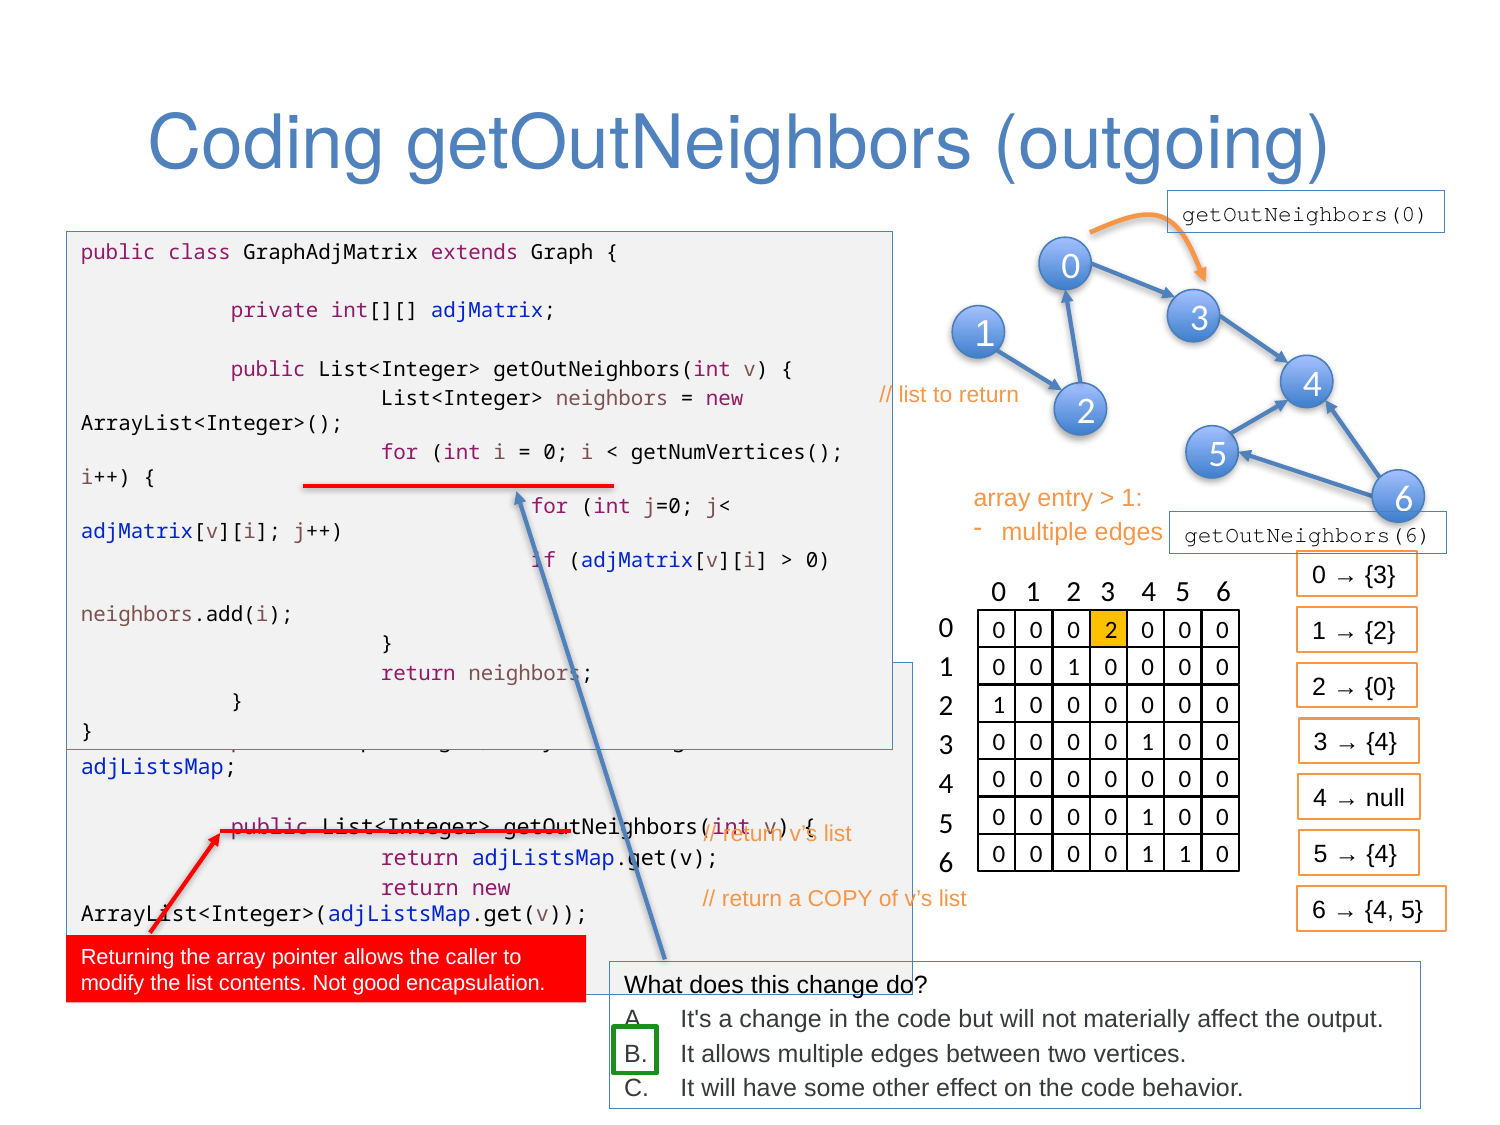

# Coding getOutNeighbors (outgoing)
getOutNeighbors(0)

public class GraphAdjMatrix extends Graph {

	private int[][] adjMatrix;

	public List<Integer> getOutNeighbors(int v) {
		List<Integer> neighbors = new ArrayList<Integer>();
		for (int i = 0; i < getNumVertices(); i++) {
			for (int j=0; j< adjMatrix[v][i]; j++)
			if (adjMatrix[v][i] > 0)
				neighbors.add(i);
		}
		return neighbors;
	}
}
0
3
1
4
2
5
6
// list to return
array entry > 1:
multiple edges
getOutNeighbors(6)
0 → {3}
0   1    2   3    4   5    6
0
1
2
3
4
5
6
1 → {2}
0
0
0
1
0
0
0
2
0
0
1
0
0
0
0
public class GraphAdjList extends Graph {
	private Map<Integer,ArrayList<Integer>> adjListsMap;

	public List<Integer> getOutNeighbors(int v) {
		return adjListsMap.get(v);
		return new ArrayList<Integer>(adjListsMap.get(v));
	}
}
2 → {0}
1
0
0
0
0
0
0
3 → {4}
0
0
0
0
1
0
0
0
0
0
0
0
0
0
4 → null
0
0
0
0
1
0
0
// return v’s list
5 → {4}
0
0
0
0
1
1
0
// return a COPY of v’s list
6 → {4, 5}
Returning the array pointer allows the caller to modify the list contents. Not good encapsulation.
What does this change do?
It's a change in the code but will not materially affect the output.
It allows multiple edges between two vertices.
It will have some other effect on the code behavior.